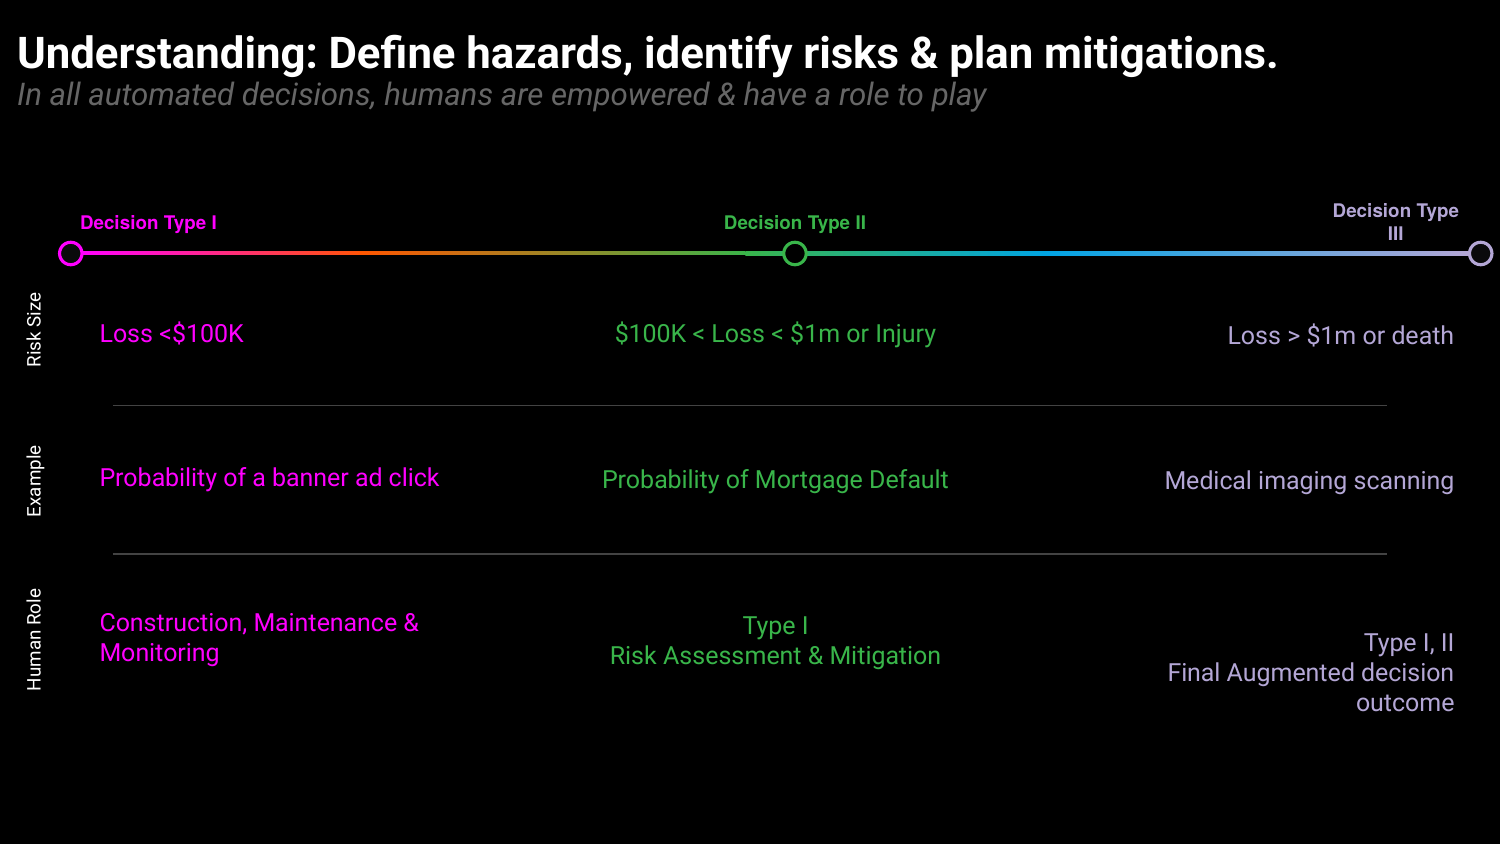

Understanding: Define hazards, identify risks & plan mitigations.
In all automated decisions, humans are empowered & have a role to play
Decision Type I
Decision Type II
Decision Type III

$100K < Loss < $1m or Injury
Loss <$100K
Risk Size
Loss > $1m or death
Probability of a banner ad click
Probability of Mortgage Default
Medical imaging scanning
Example
Construction, Maintenance & Monitoring
Type I
Risk Assessment & Mitigation
Type I, II
Final Augmented decision outcome
Human Role